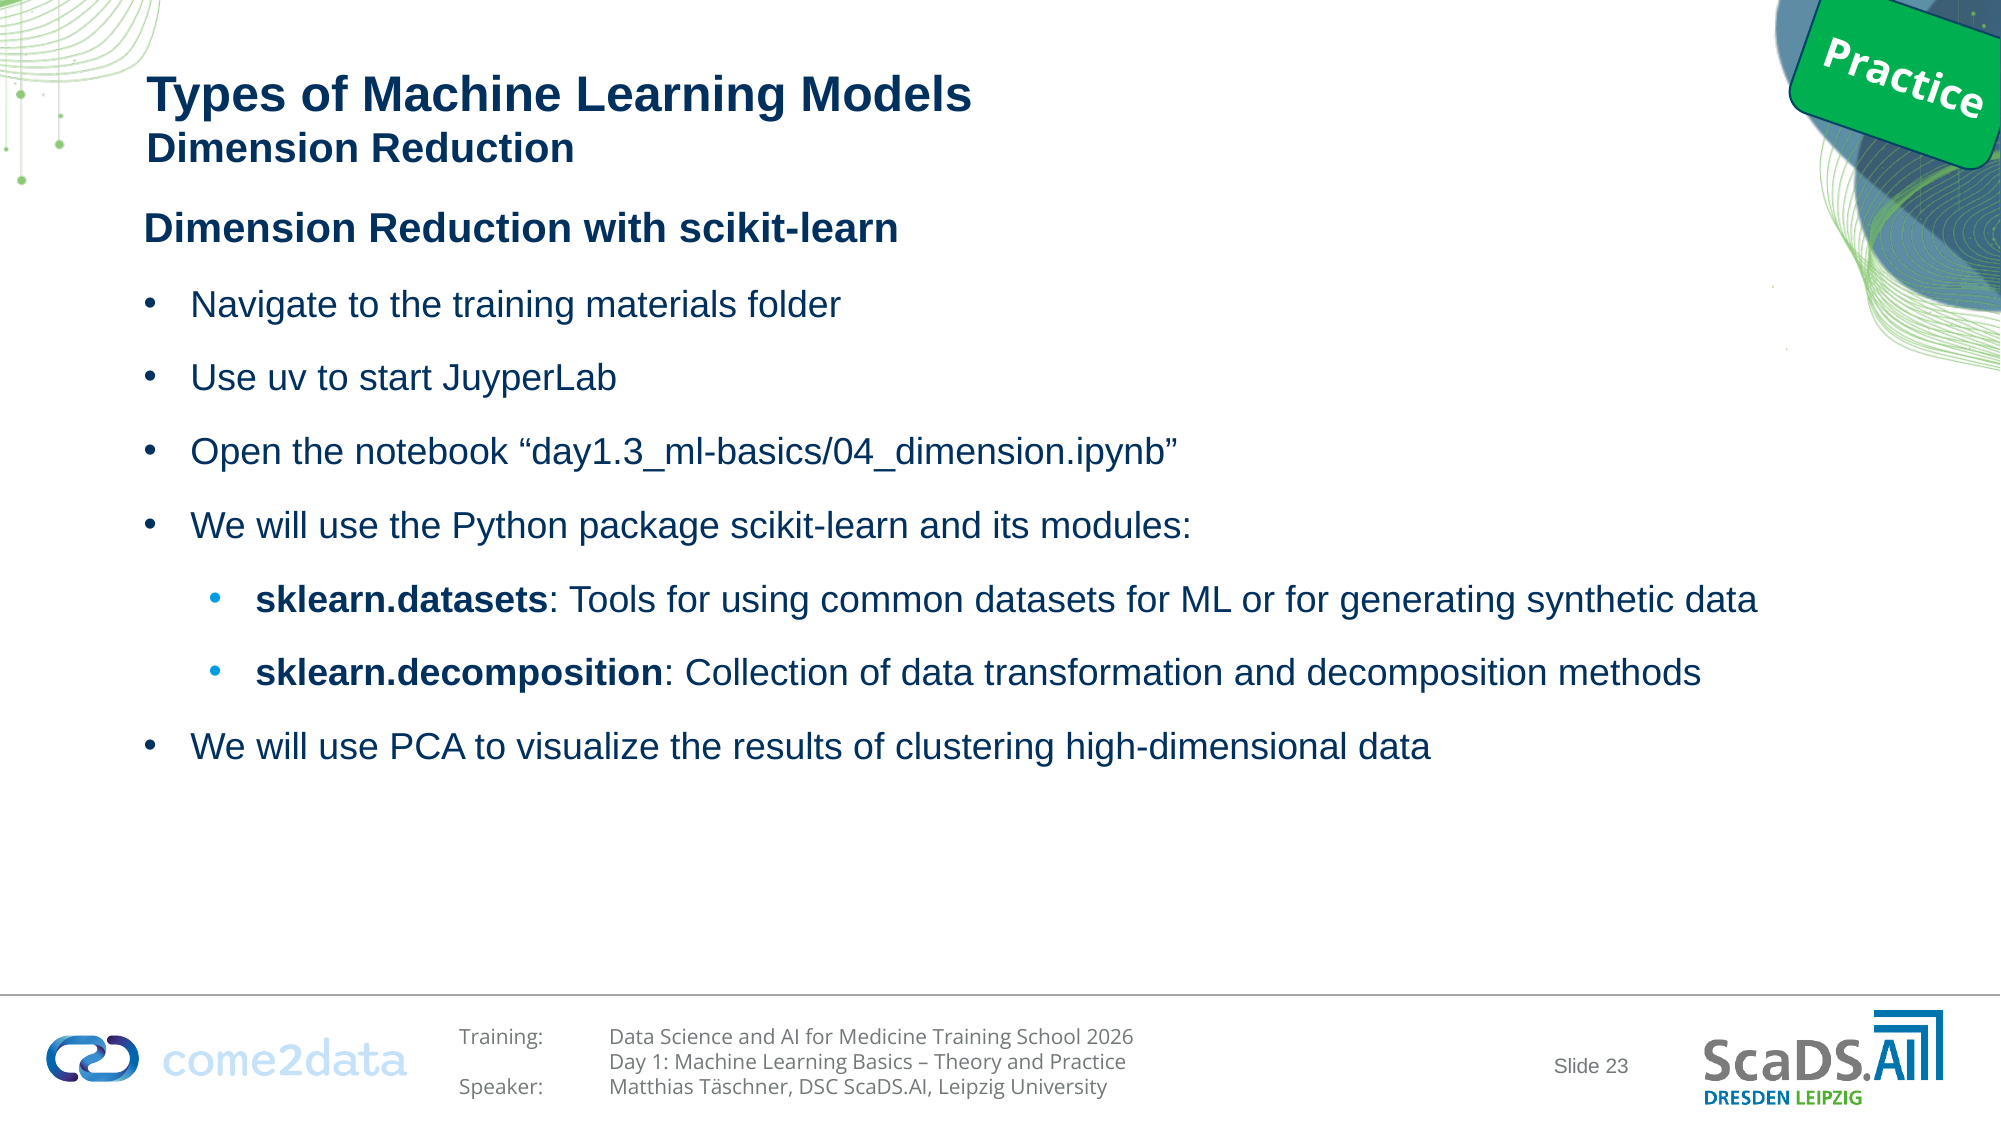

Practice
# Types of Machine Learning Models Dimension Reduction
Dimension Reduction with scikit-learn
Navigate to the training materials folder
Use uv to start JuyperLab
Open the notebook “day1.3_ml-basics/04_dimension.ipynb”
We will use the Python package scikit-learn and its modules:
sklearn.datasets: Tools for using common datasets for ML or for generating synthetic data
sklearn.decomposition: Collection of data transformation and decomposition methods
We will use PCA to visualize the results of clustering high-dimensional data